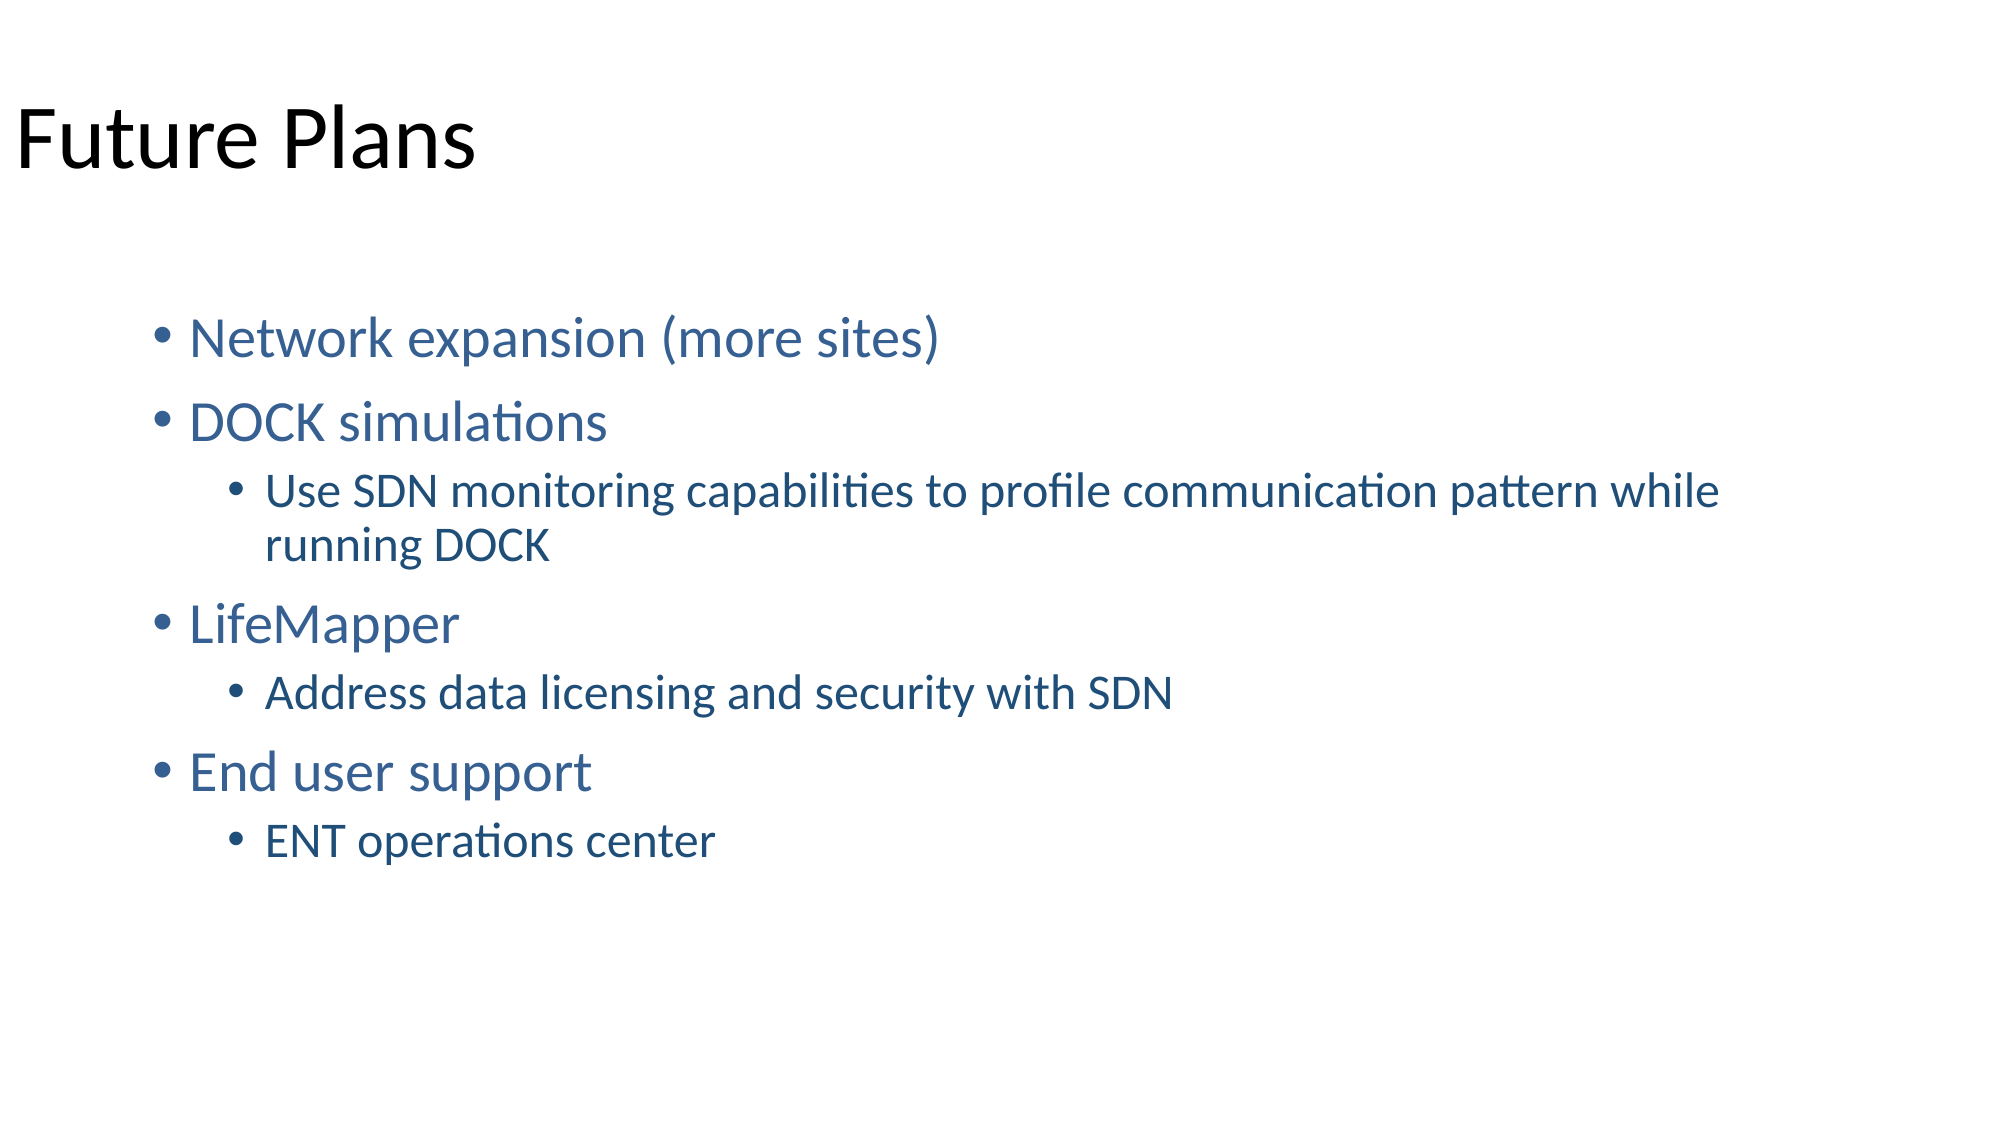

Future Plans
Network expansion (more sites)
DOCK simulations
Use SDN monitoring capabilities to profile communication pattern while running DOCK
LifeMapper
Address data licensing and security with SDN
End user support
ENT operations center